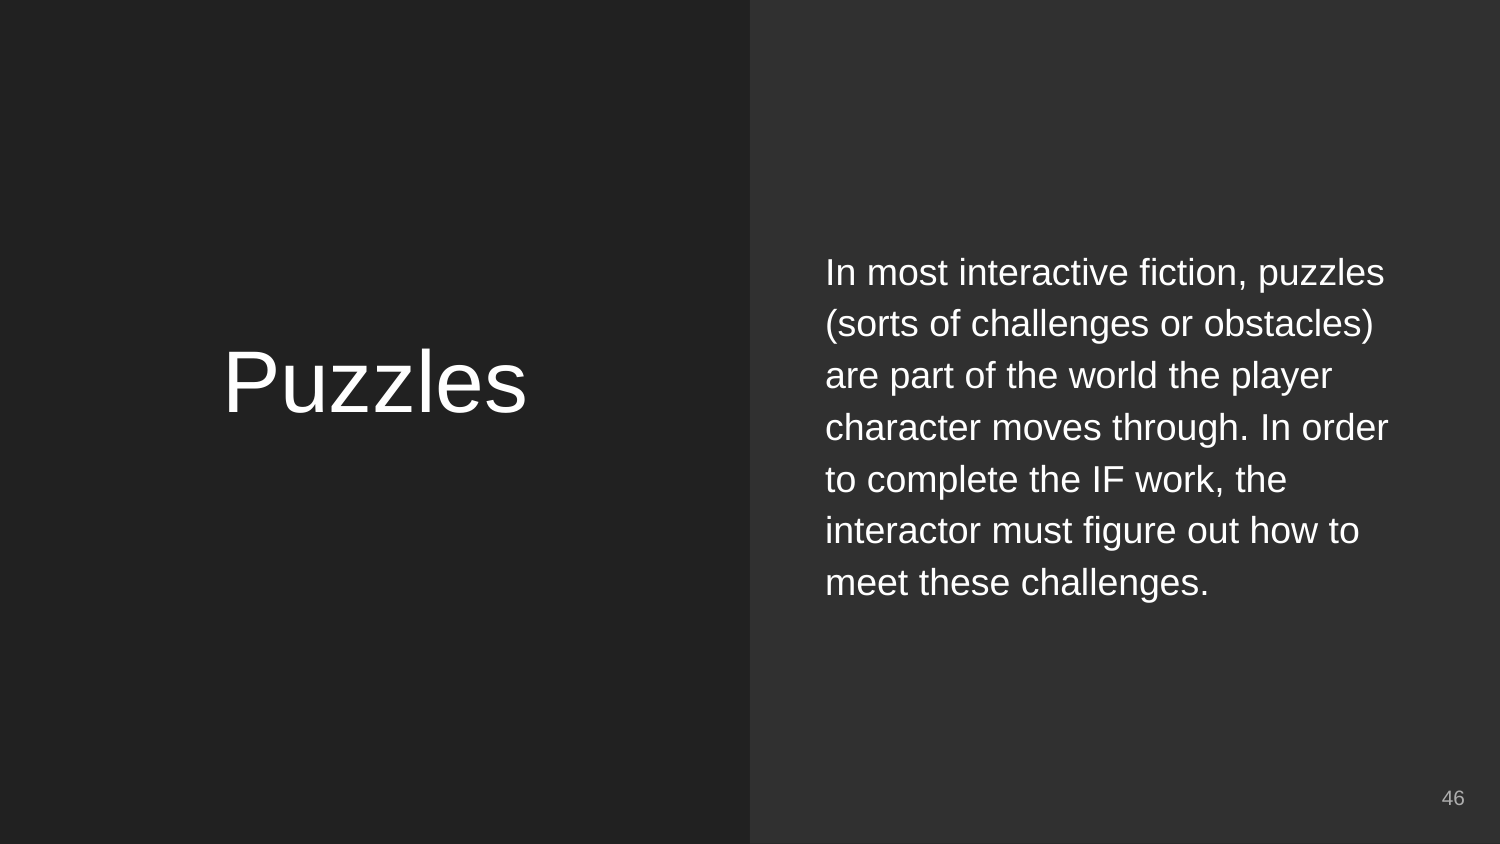

In most interactive fiction, puzzles (sorts of challenges or obstacles) are part of the world the player character moves through. In order to complete the IF work, the interactor must figure out how to meet these challenges.
# Puzzles

46